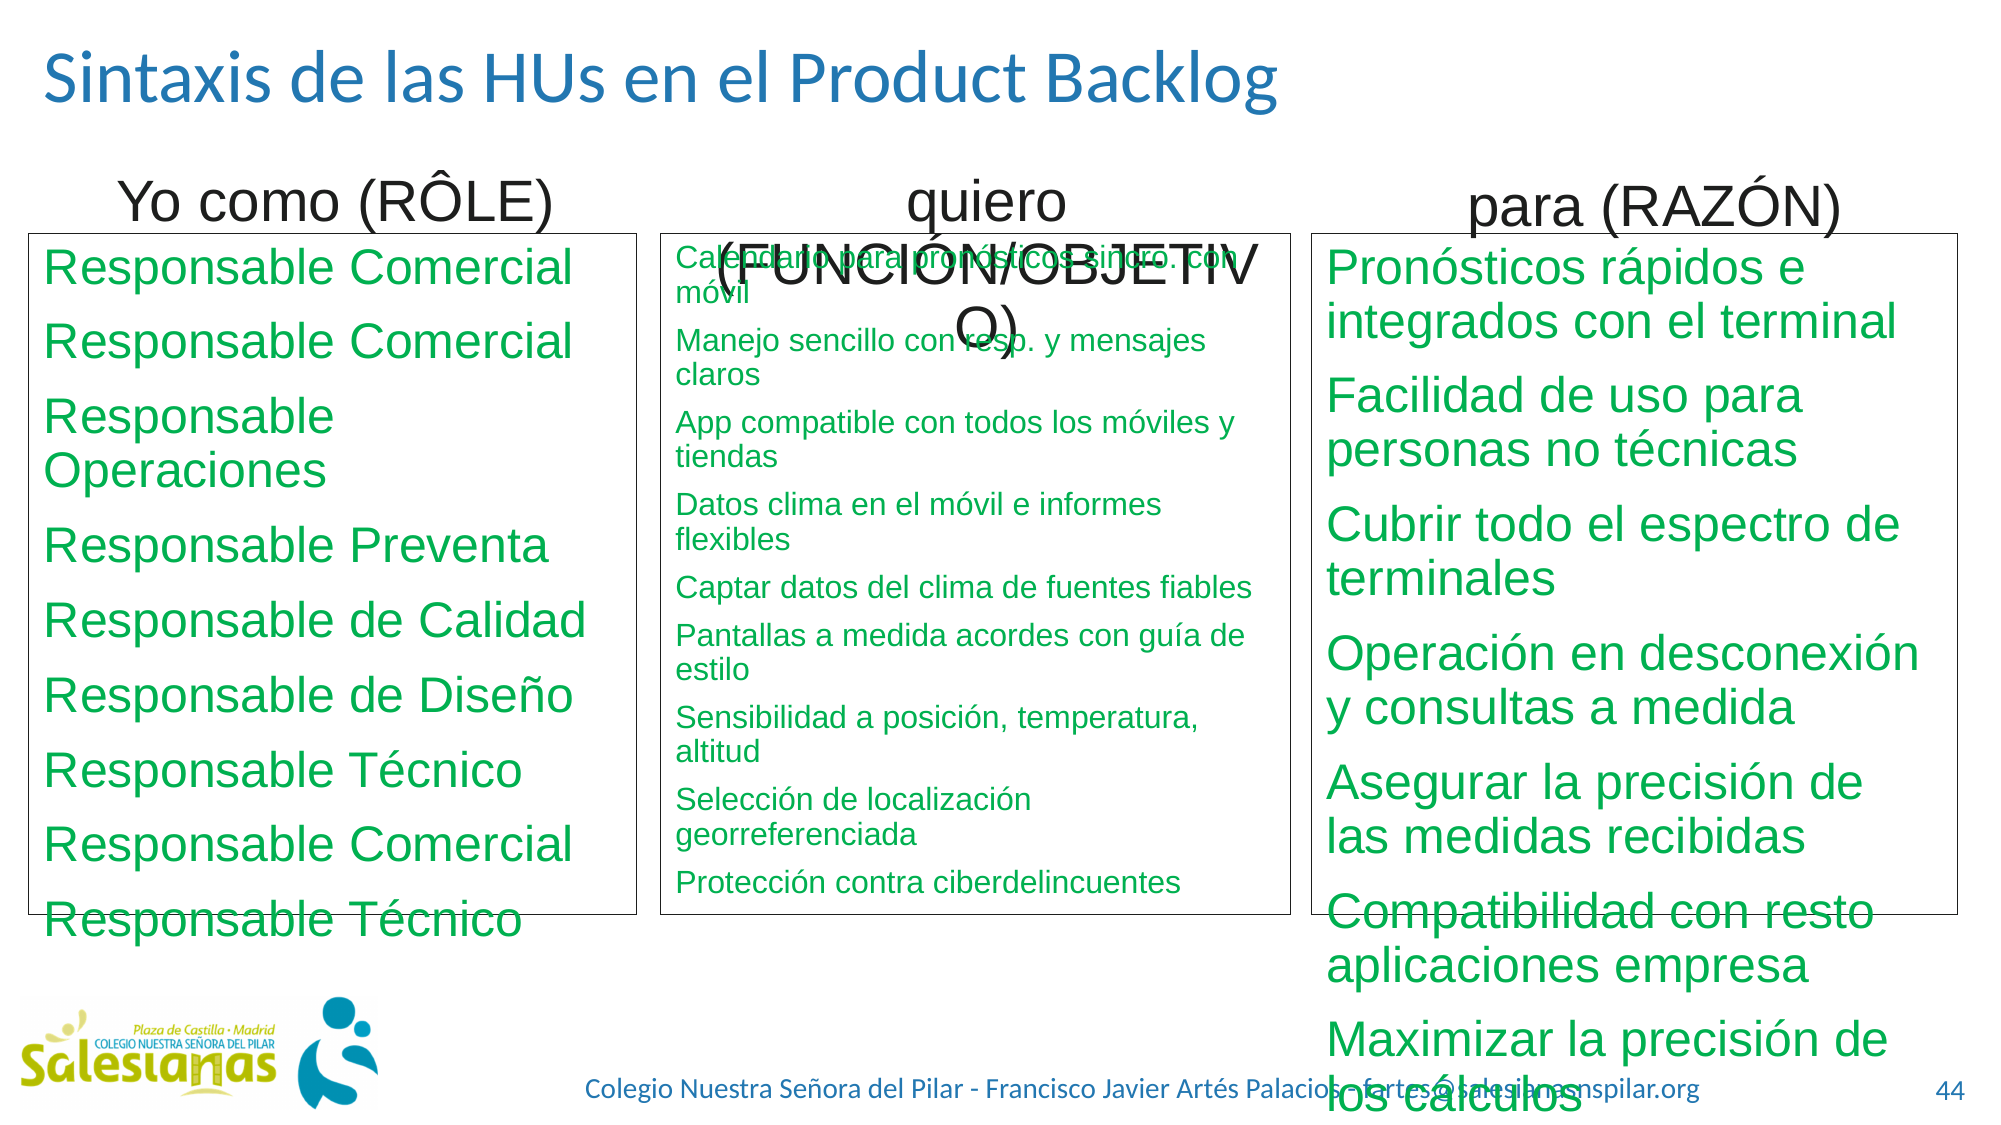

Sintaxis de las HUs en el Product Backlog
Yo como (RÔLE)
quiero (FUNCIÓN/OBJETIVO)
para (RAZÓN)
Responsable Comercial
Responsable Comercial
Responsable Operaciones
Responsable Preventa
Responsable de Calidad
Responsable de Diseño
Responsable Técnico
Responsable Comercial
Responsable Técnico

Calendario para pronósticos sincro. con móvil
Manejo sencillo con resp. y mensajes claros
App compatible con todos los móviles y tiendas
Datos clima en el móvil e informes flexibles
Captar datos del clima de fuentes fiables
Pantallas a medida acordes con guía de estilo
Sensibilidad a posición, temperatura, altitud
Selección de localización georreferenciada
Protección contra ciberdelincuentes

Pronósticos rápidos e integrados con el terminal
Facilidad de uso para personas no técnicas
Cubrir todo el espectro de terminales
Operación en desconexión y consultas a medida
Asegurar la precisión de las medidas recibidas
Compatibilidad con resto aplicaciones empresa
Maximizar la precisión de los cálculos
Enriquecer argumentario de venta
Tener una aplicación segura sin SW añadido